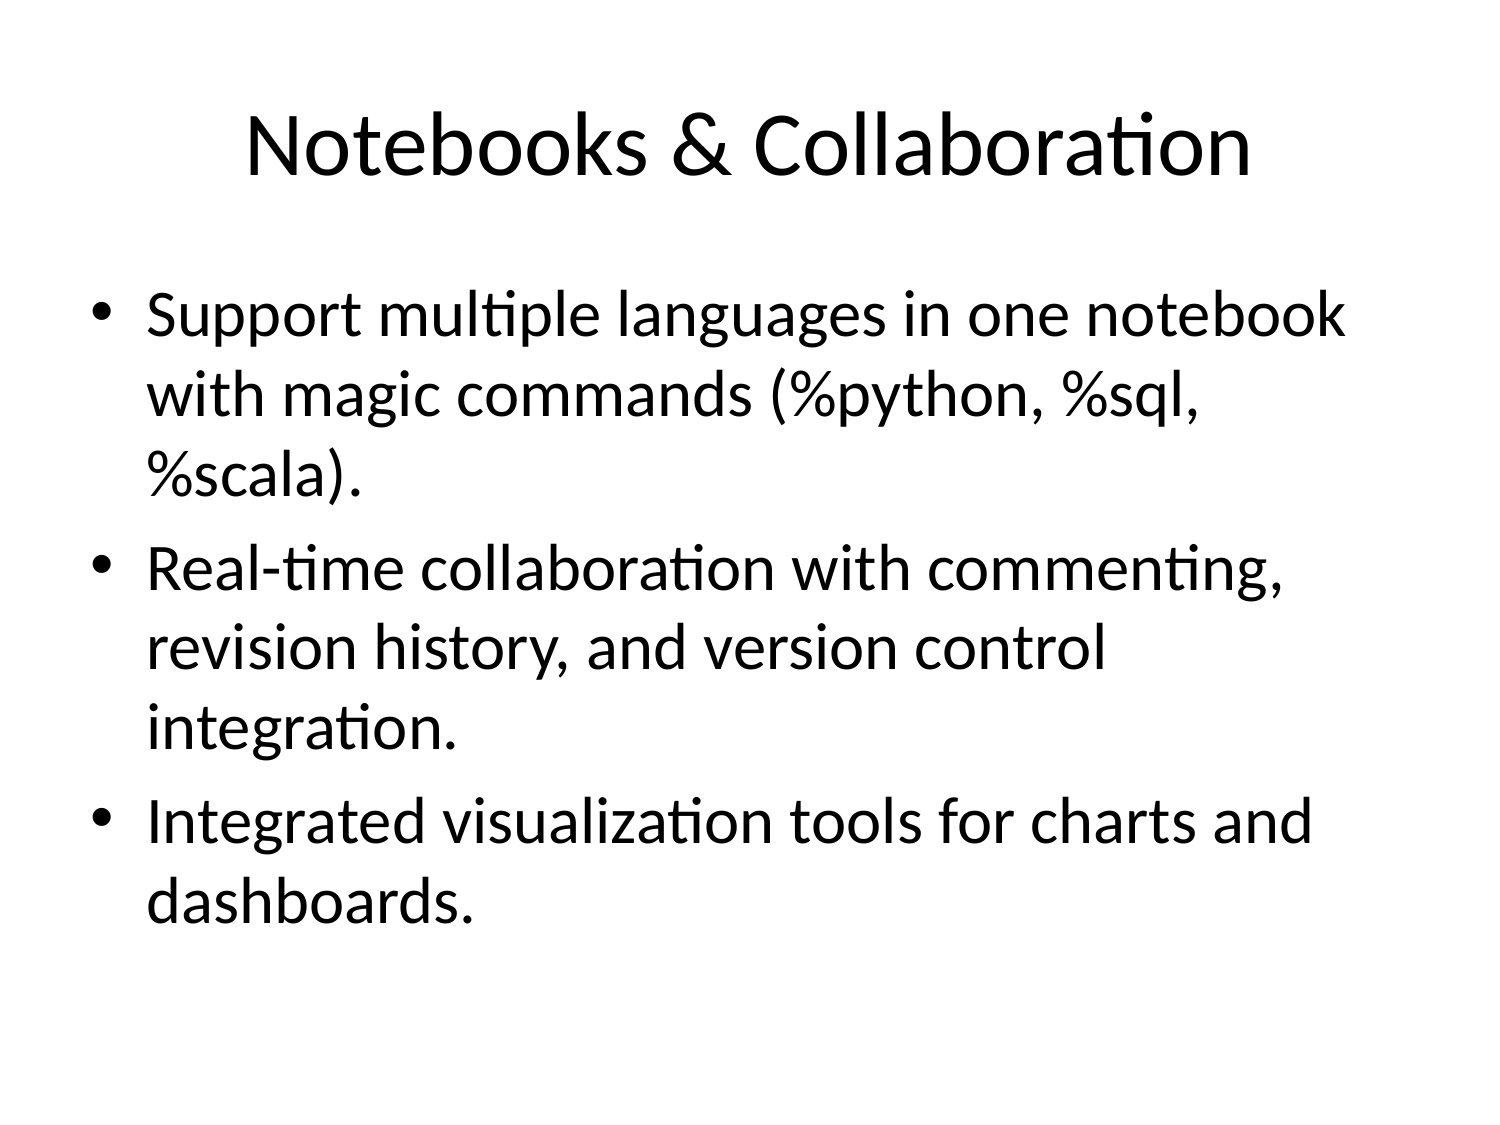

# Notebooks & Collaboration
Support multiple languages in one notebook with magic commands (%python, %sql, %scala).
Real-time collaboration with commenting, revision history, and version control integration.
Integrated visualization tools for charts and dashboards.